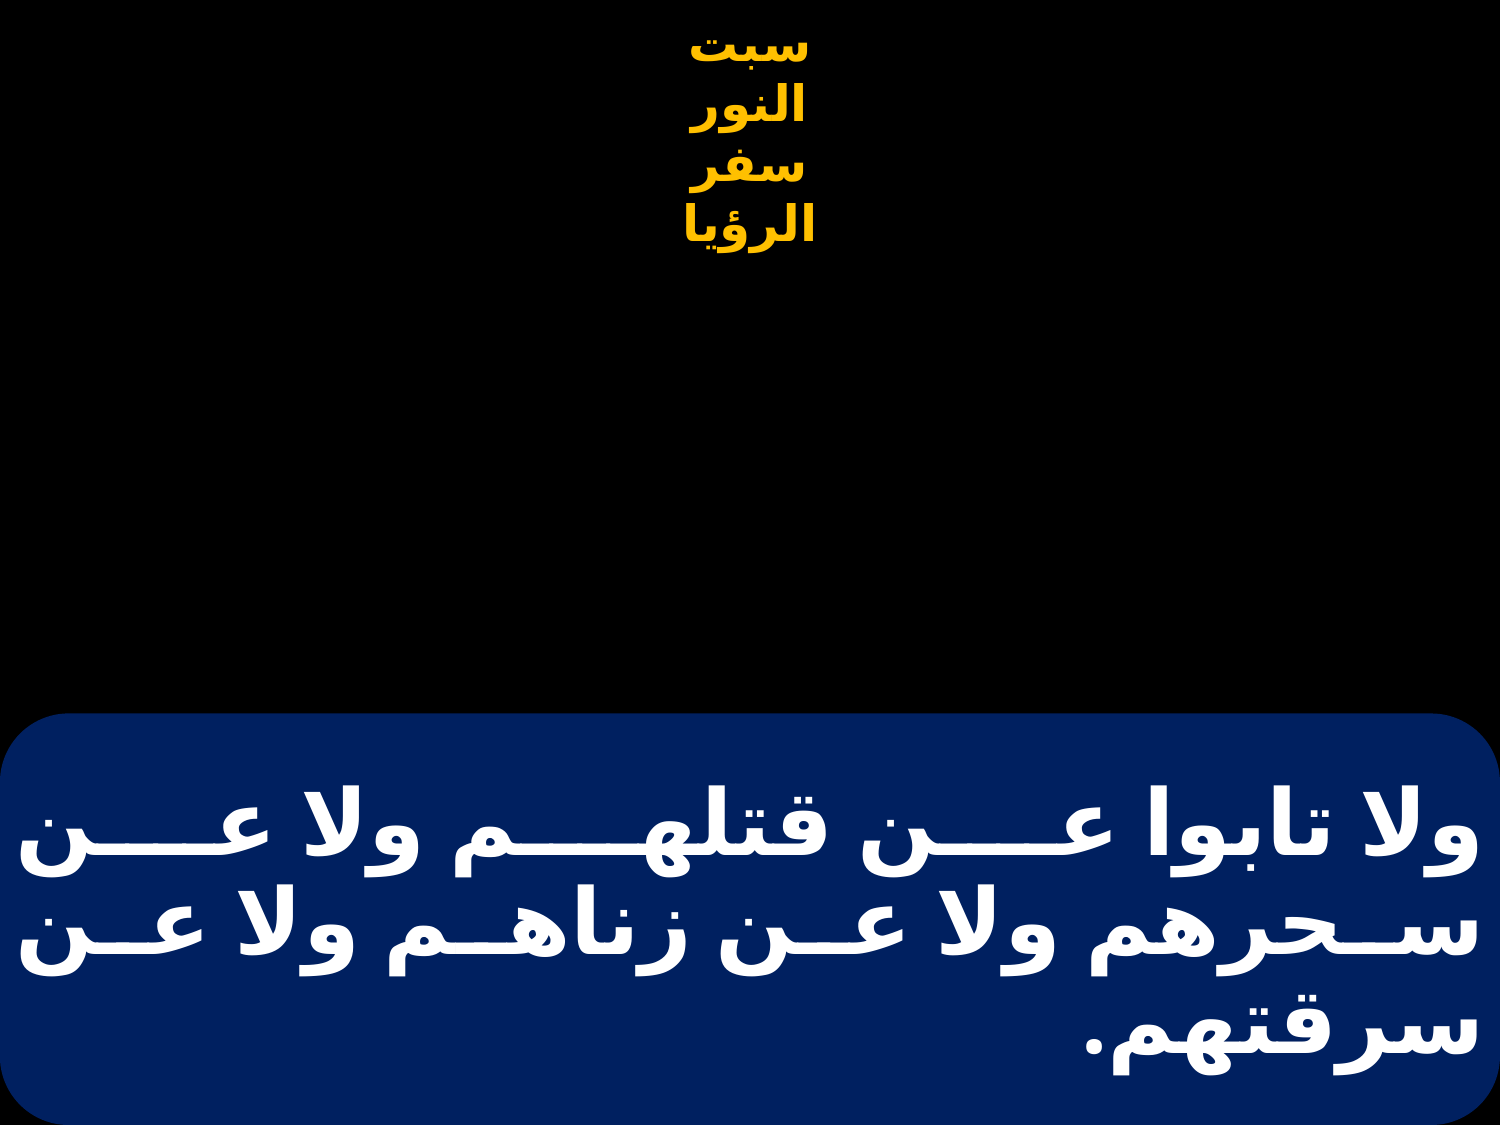

# ولا تابوا عن قتلهم ولا عن سحرهم ولا عن زناهم ولا عن سرقتهم.